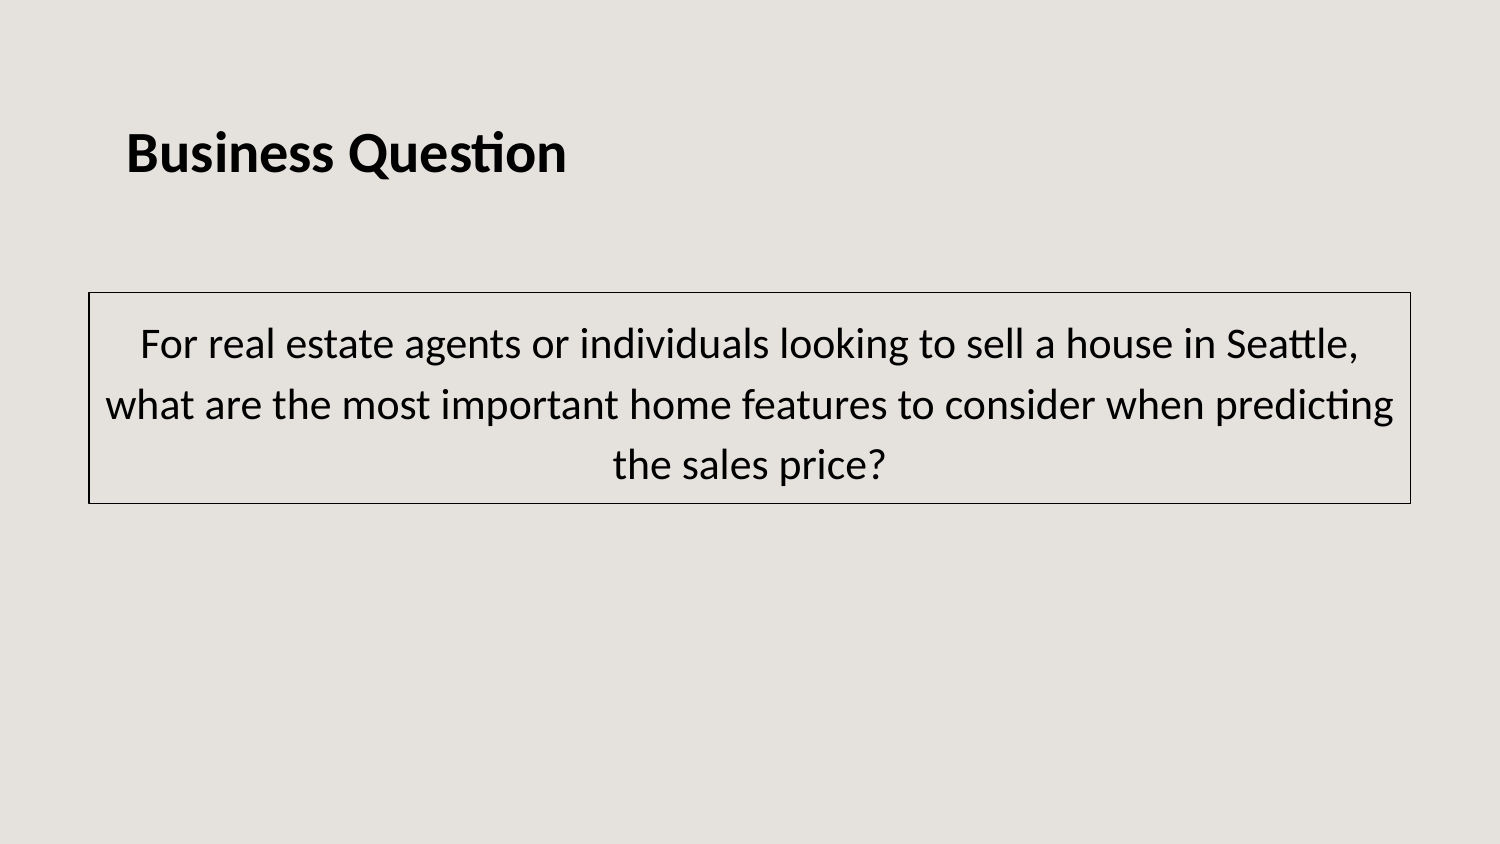

Business Question
For real estate agents or individuals looking to sell a house in Seattle, what are the most important home features to consider when predicting the sales price?